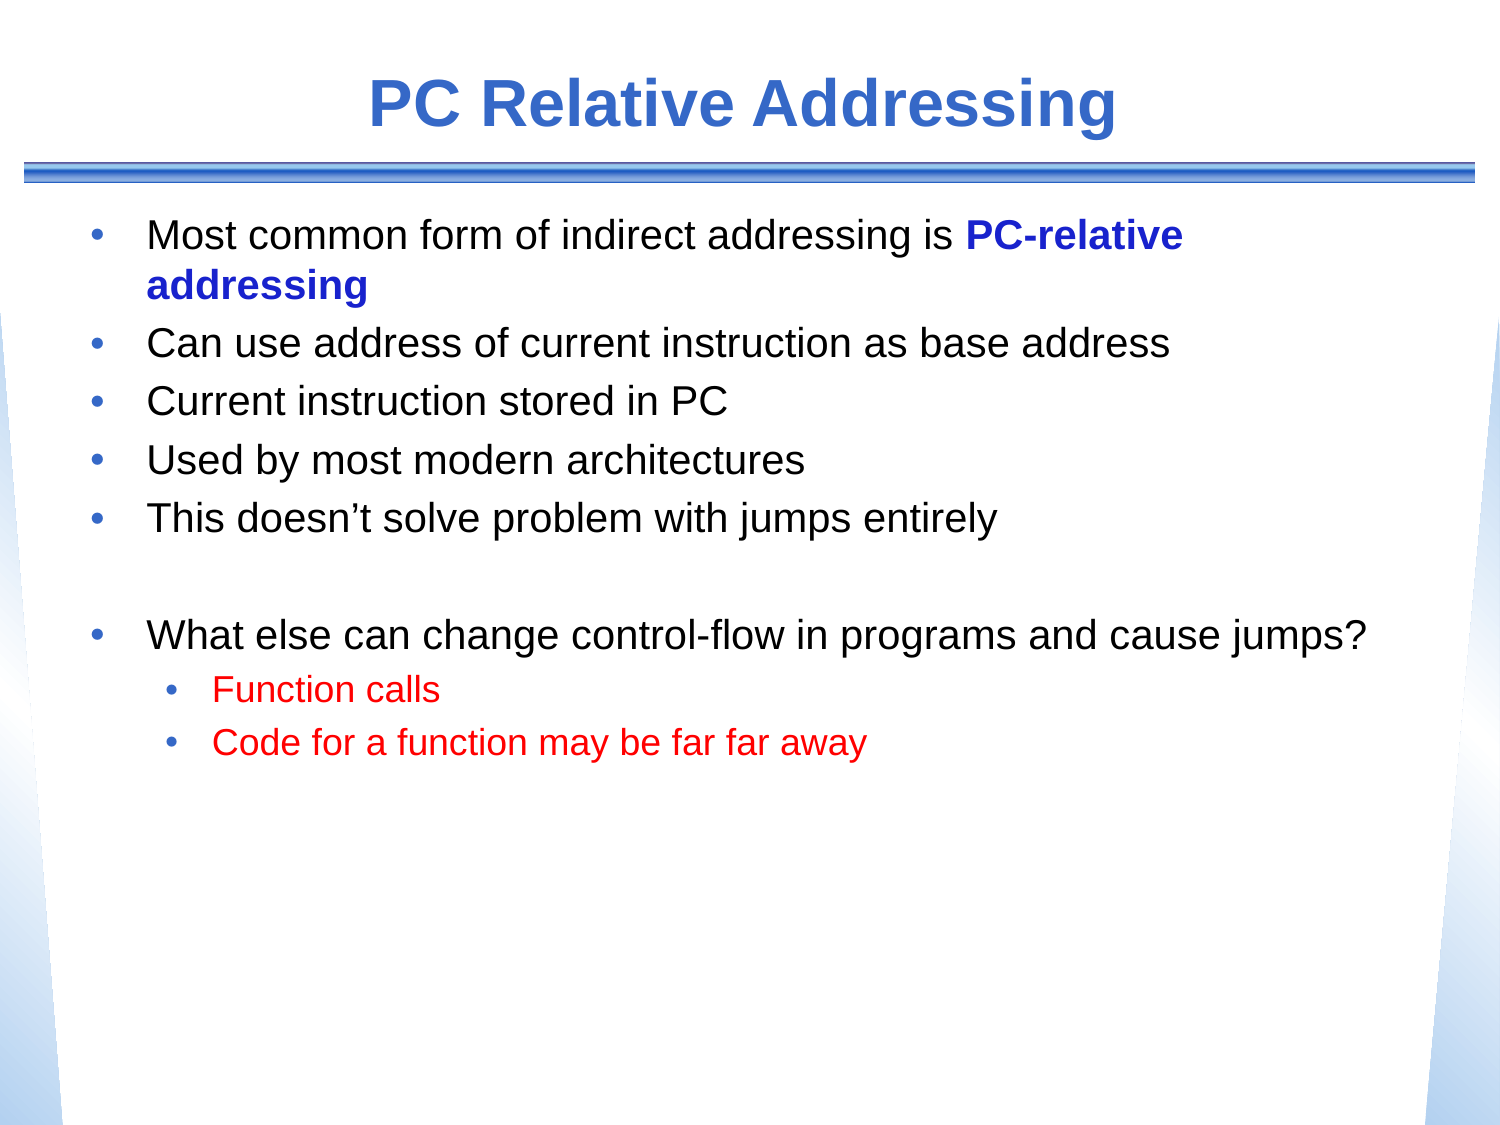

# PC Relative Addressing
Most common form of indirect addressing is PC-relative addressing
Can use address of current instruction as base address
Current instruction stored in PC
Used by most modern architectures
This doesn’t solve problem with jumps entirely

What else can change control-flow in programs and cause jumps?
Function calls
Code for a function may be far far away